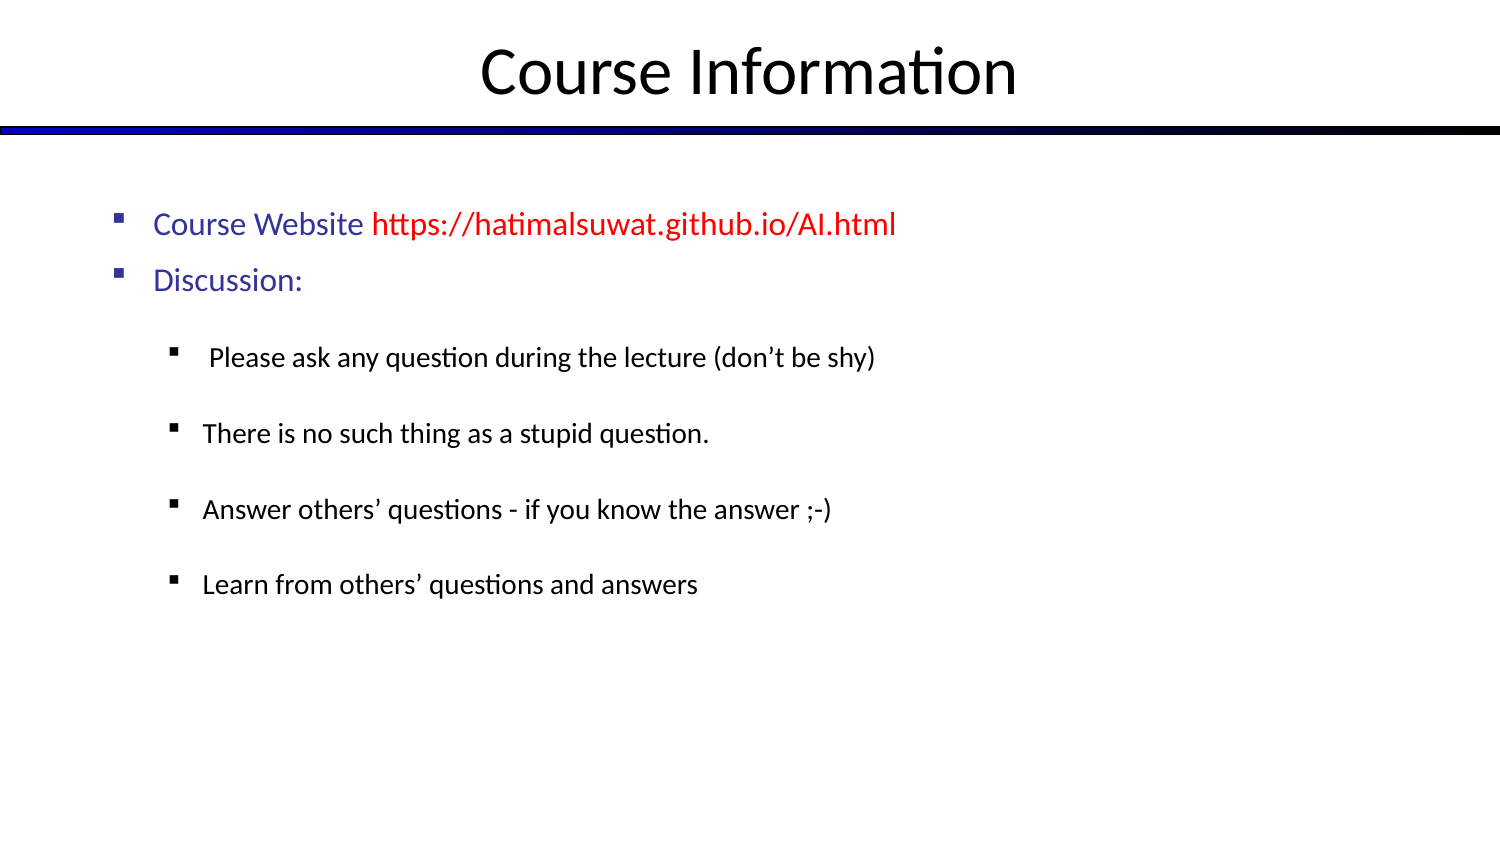

# Course Information
Course Website https://hatimalsuwat.github.io/AI.html

Discussion:
 Please ask any question during the lecture (don’t be shy)
There is no such thing as a stupid question.
Answer others’ questions - if you know the answer ;-)
Learn from others’ questions and answers